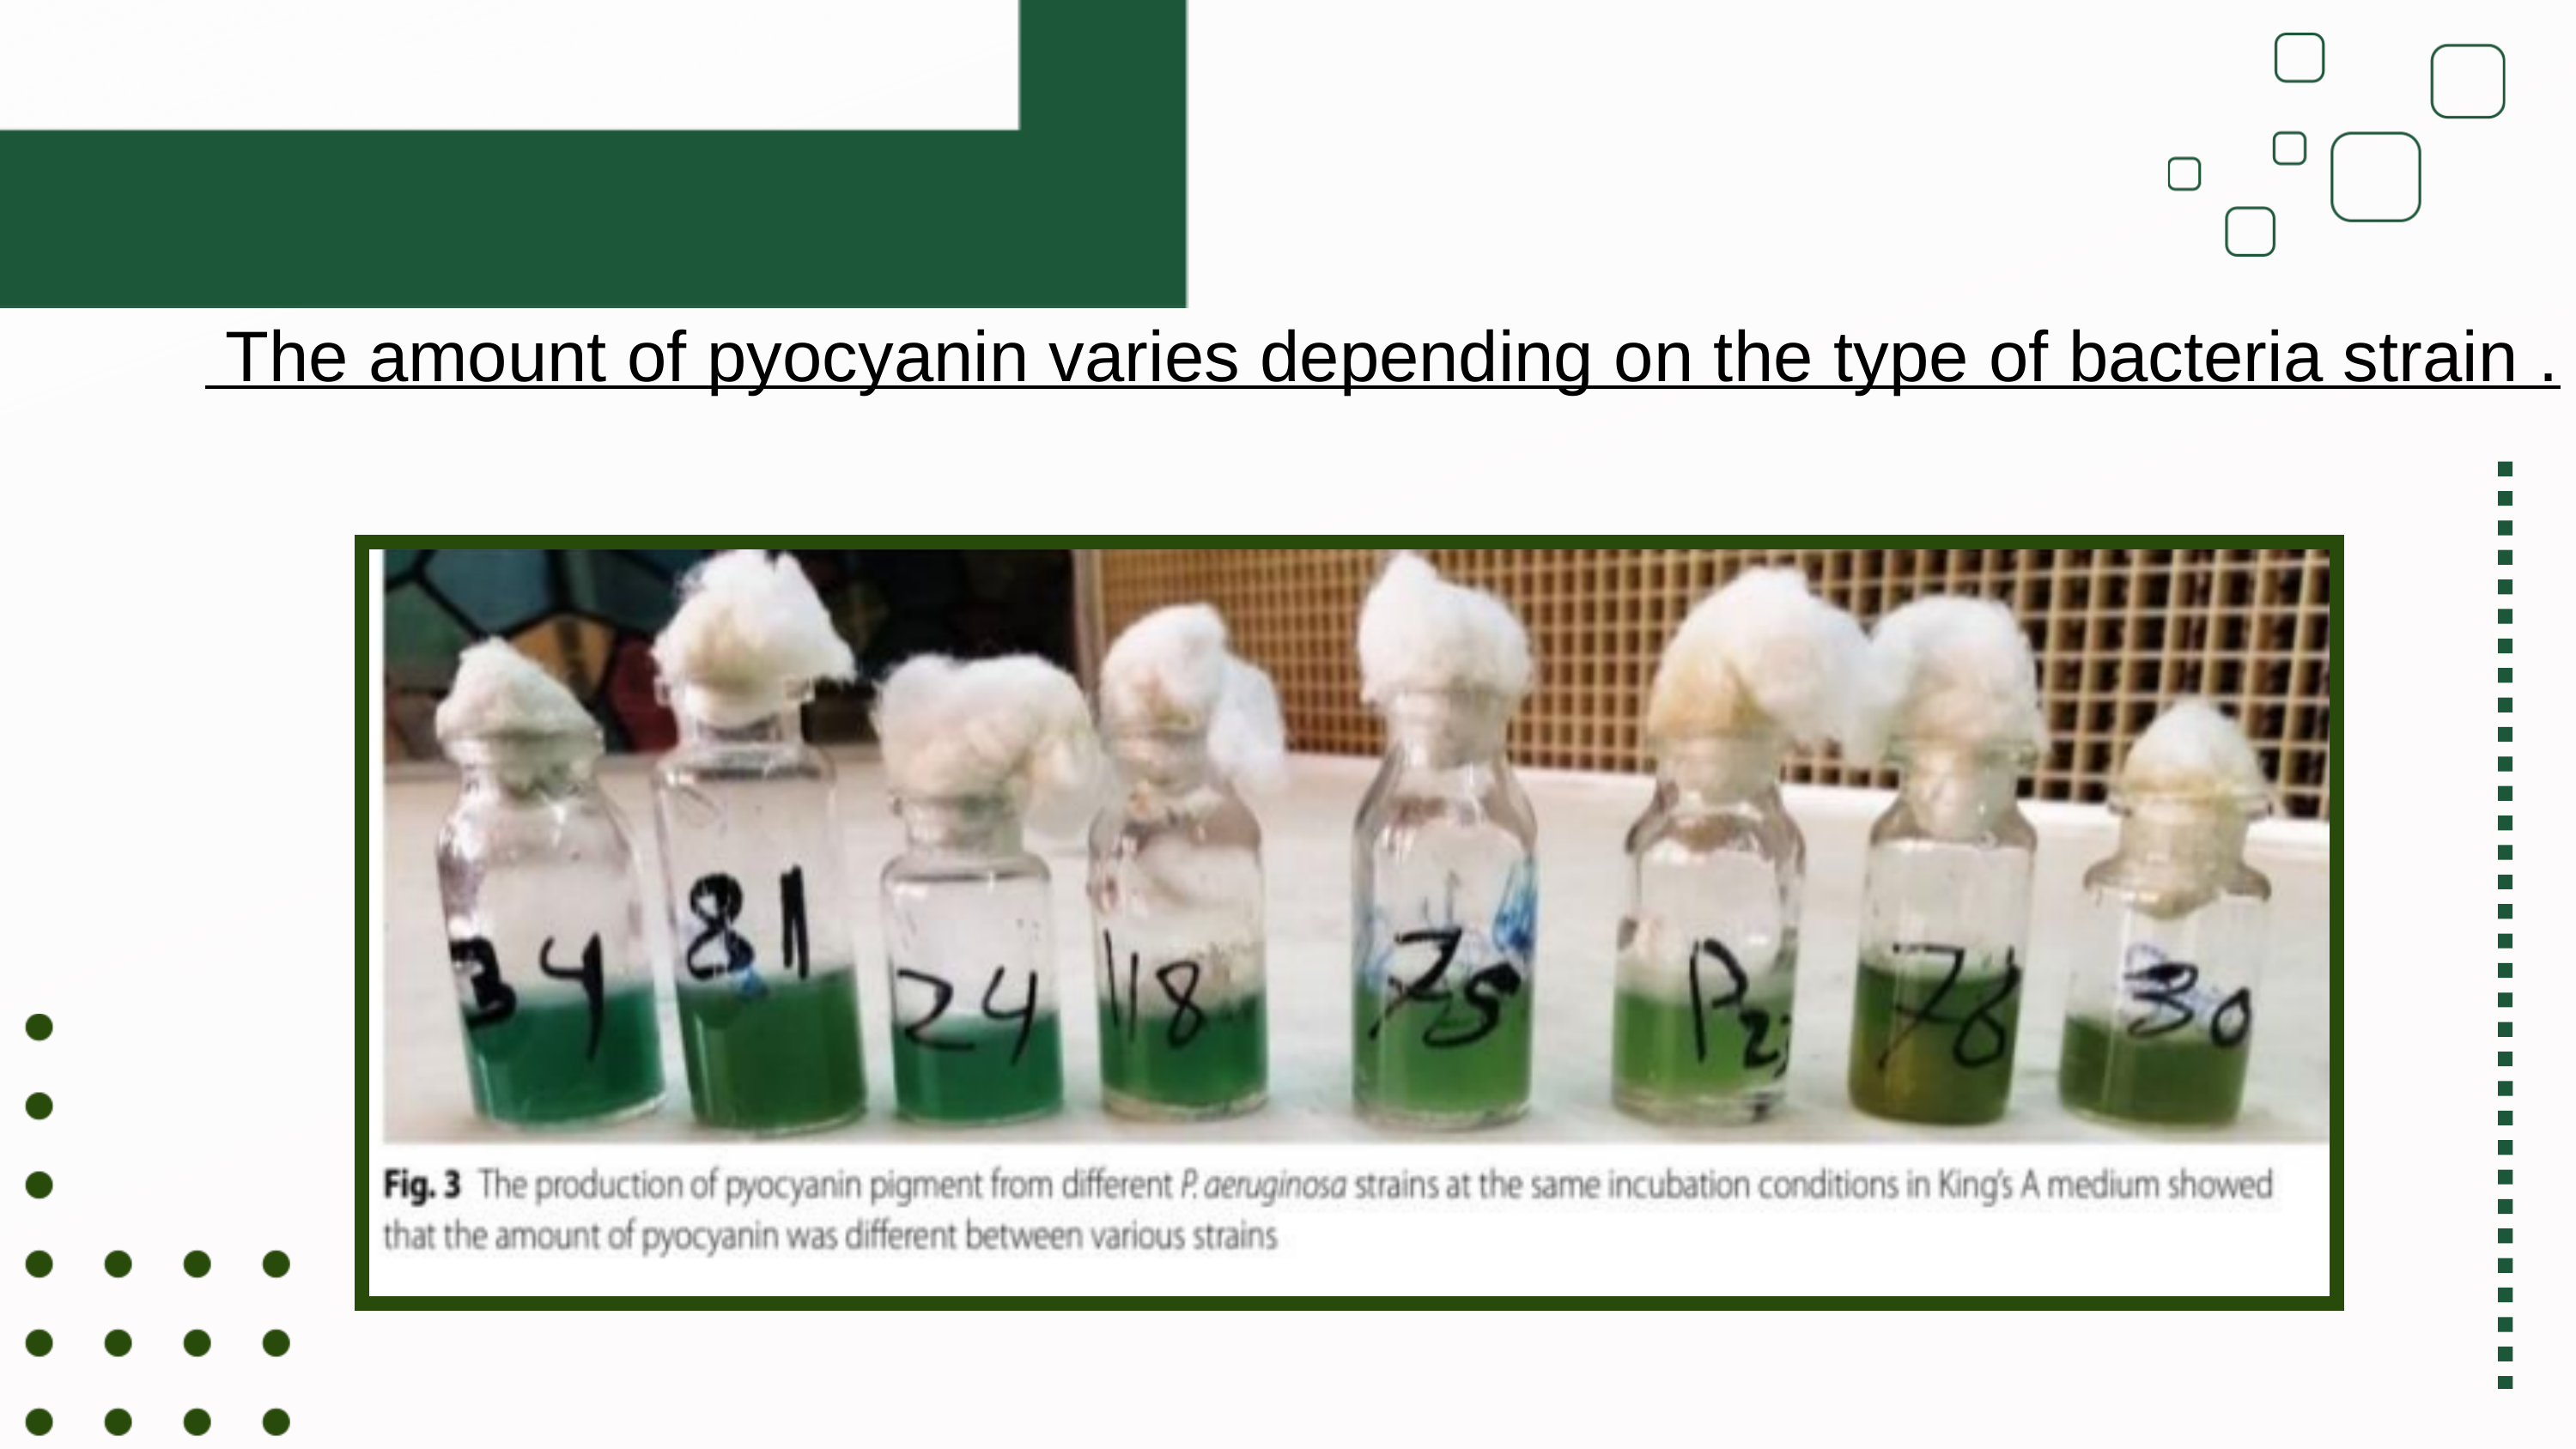

The amount of pyocyanin varies depending on the type of bacteria strain .